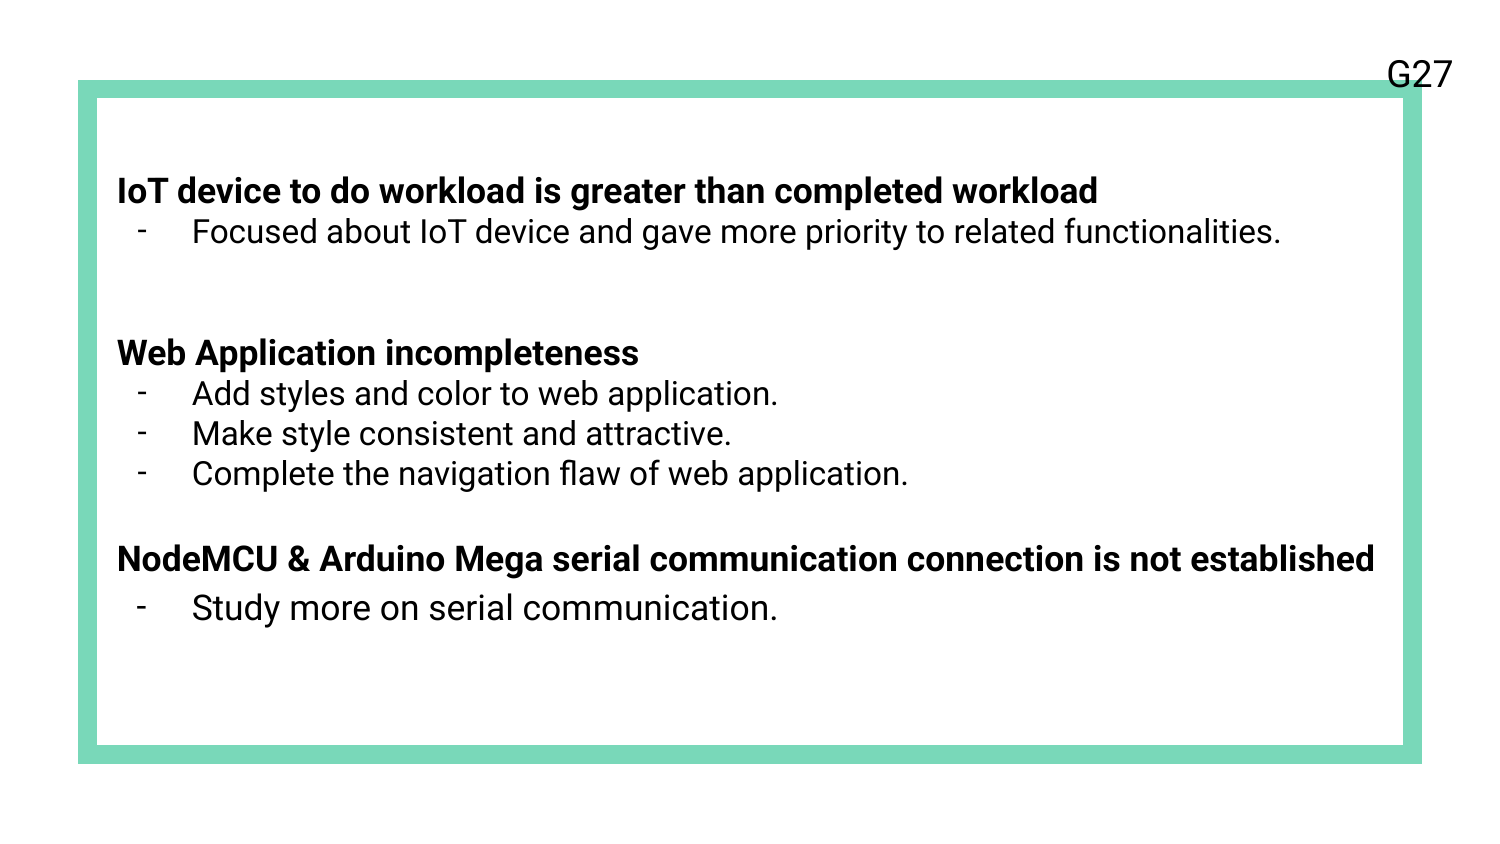

G27
IoT device to do workload is greater than completed workload
Focused about IoT device and gave more priority to related functionalities.

Web Application incompleteness
Add styles and color to web application.
Make style consistent and attractive.
Complete the navigation flaw of web application.

NodeMCU & Arduino Mega serial communication connection is not established
Study more on serial communication.